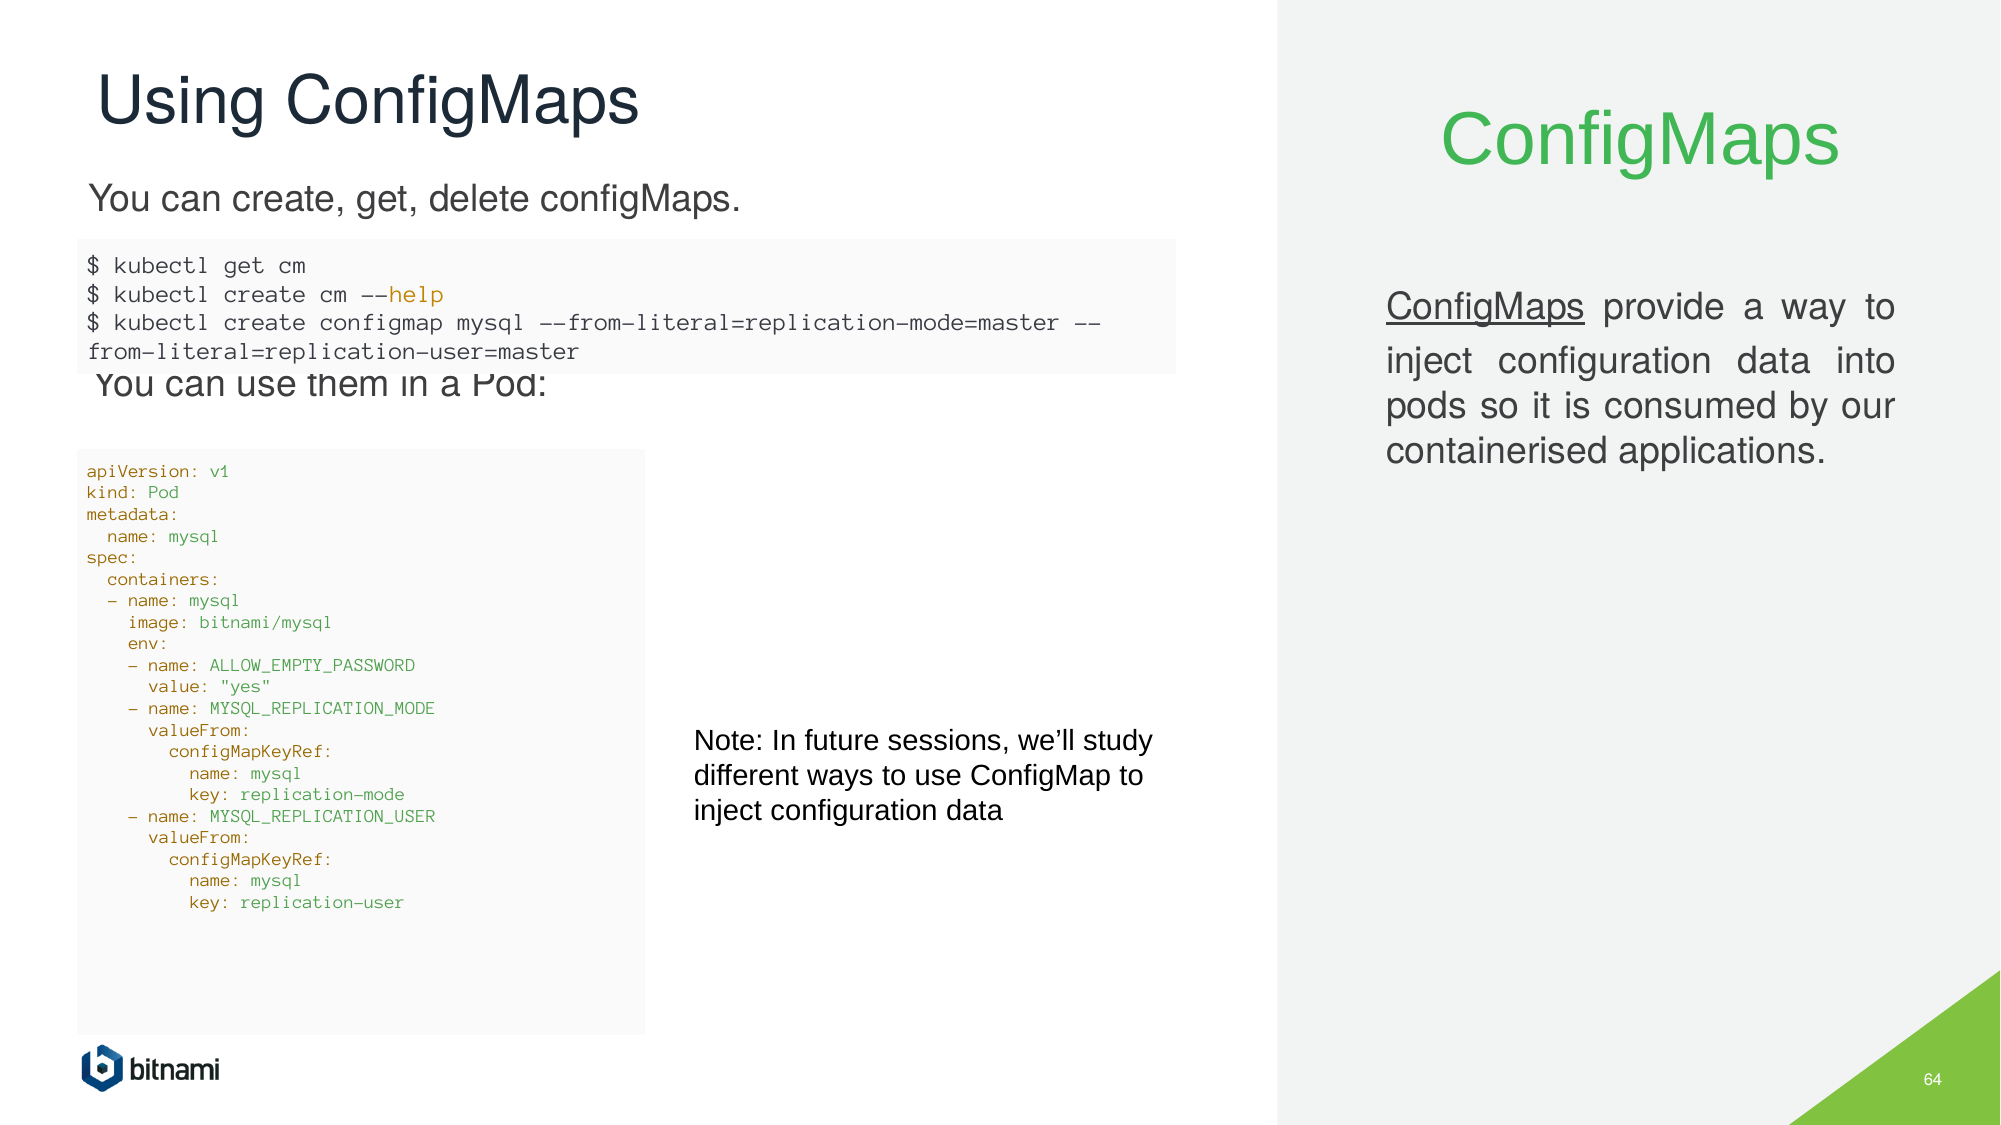

# Using ConfigMaps
ConfigMaps
You can create, get, delete configMaps.
| $ kubectl get cm $ kubectl create cm --help $ kubectl create configmap mysql --from-literal=replication-mode=master --from-literal=replication-user=master |
| --- |
ConfigMaps provide a way to inject configuration data into pods so it is consumed by our containerised applications.
You can use them in a Pod:
| apiVersion: v1 kind: Pod metadata: name: mysql spec: containers: - name: mysql image: bitnami/mysql env: - name: ALLOW\_EMPTY\_PASSWORD value: "yes" - name: MYSQL\_REPLICATION\_MODE valueFrom: configMapKeyRef: name: mysql key: replication-mode - name: MYSQL\_REPLICATION\_USER valueFrom: configMapKeyRef: name: mysql key: replication-user |
| --- |
Note: In future sessions, we’ll study different ways to use ConfigMap to inject configuration data
64